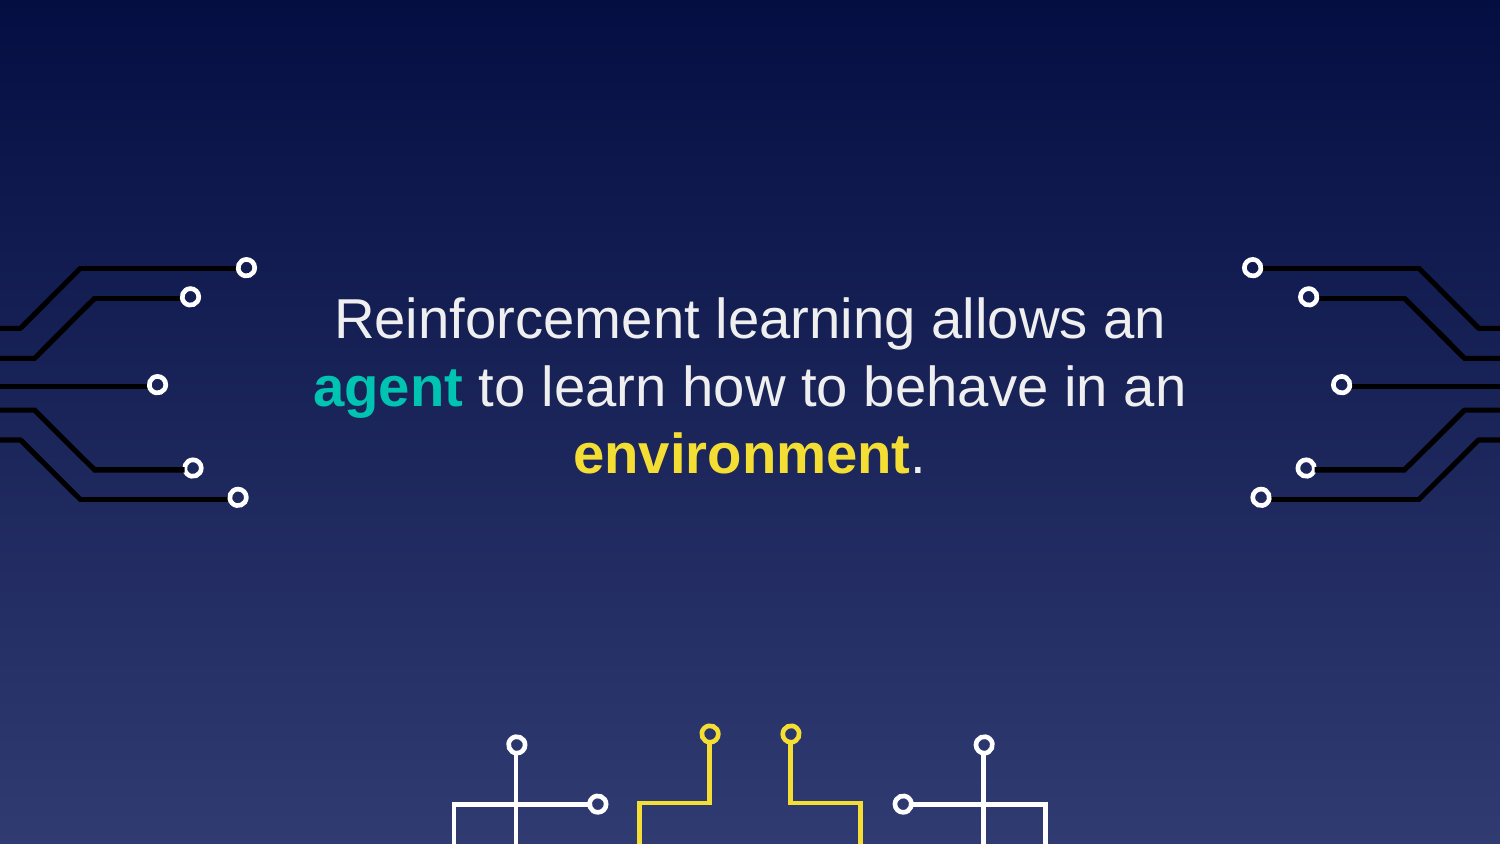

# Reinforcement learning allows an agent to learn how to behave in an environment.